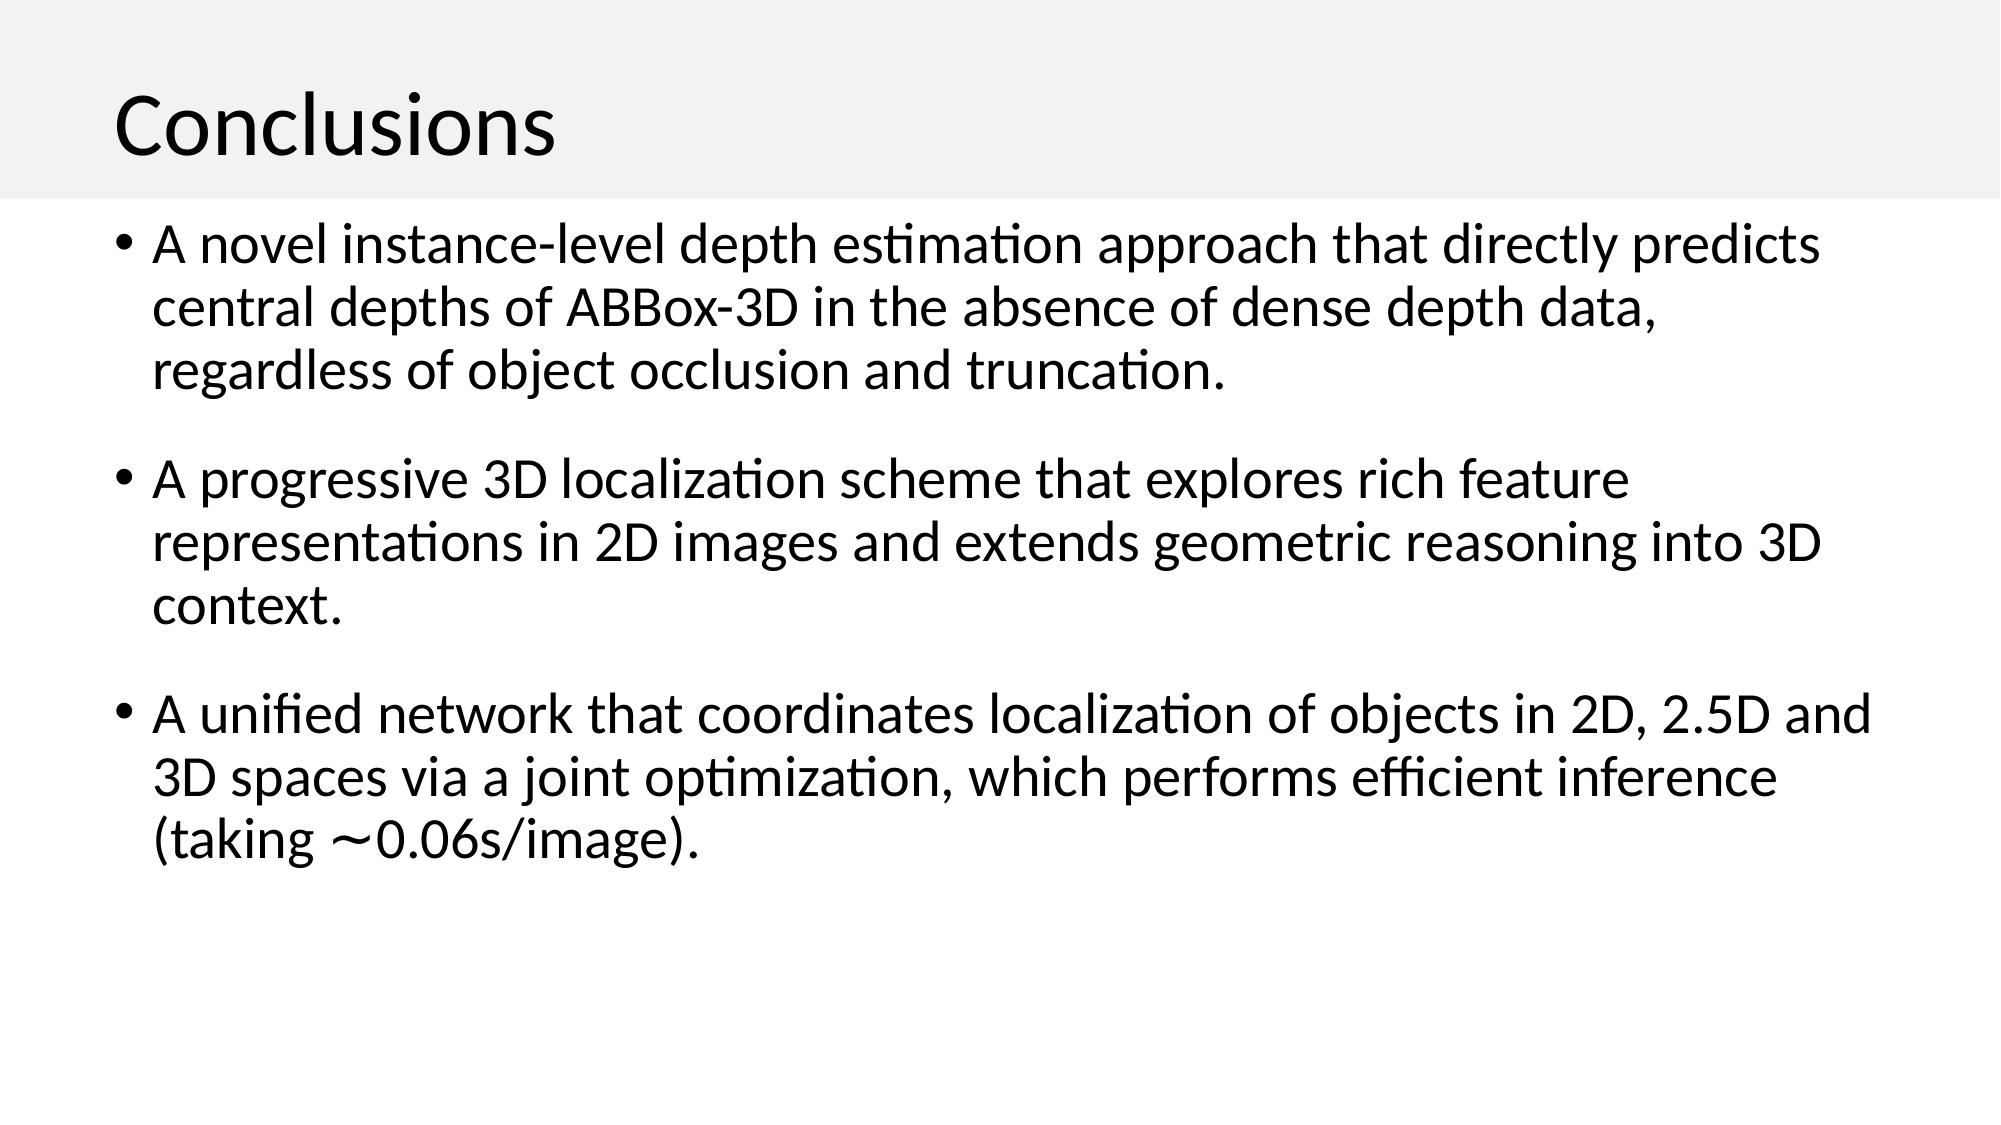

# Conclusions
A novel instance-level depth estimation approach that directly predicts central depths of ABBox-3D in the absence of dense depth data, regardless of object occlusion and truncation.
A progressive 3D localization scheme that explores rich feature representations in 2D images and extends geometric reasoning into 3D context.
A unified network that coordinates localization of objects in 2D, 2.5D and 3D spaces via a joint optimization, which performs efficient inference (taking ∼0.06s/image).